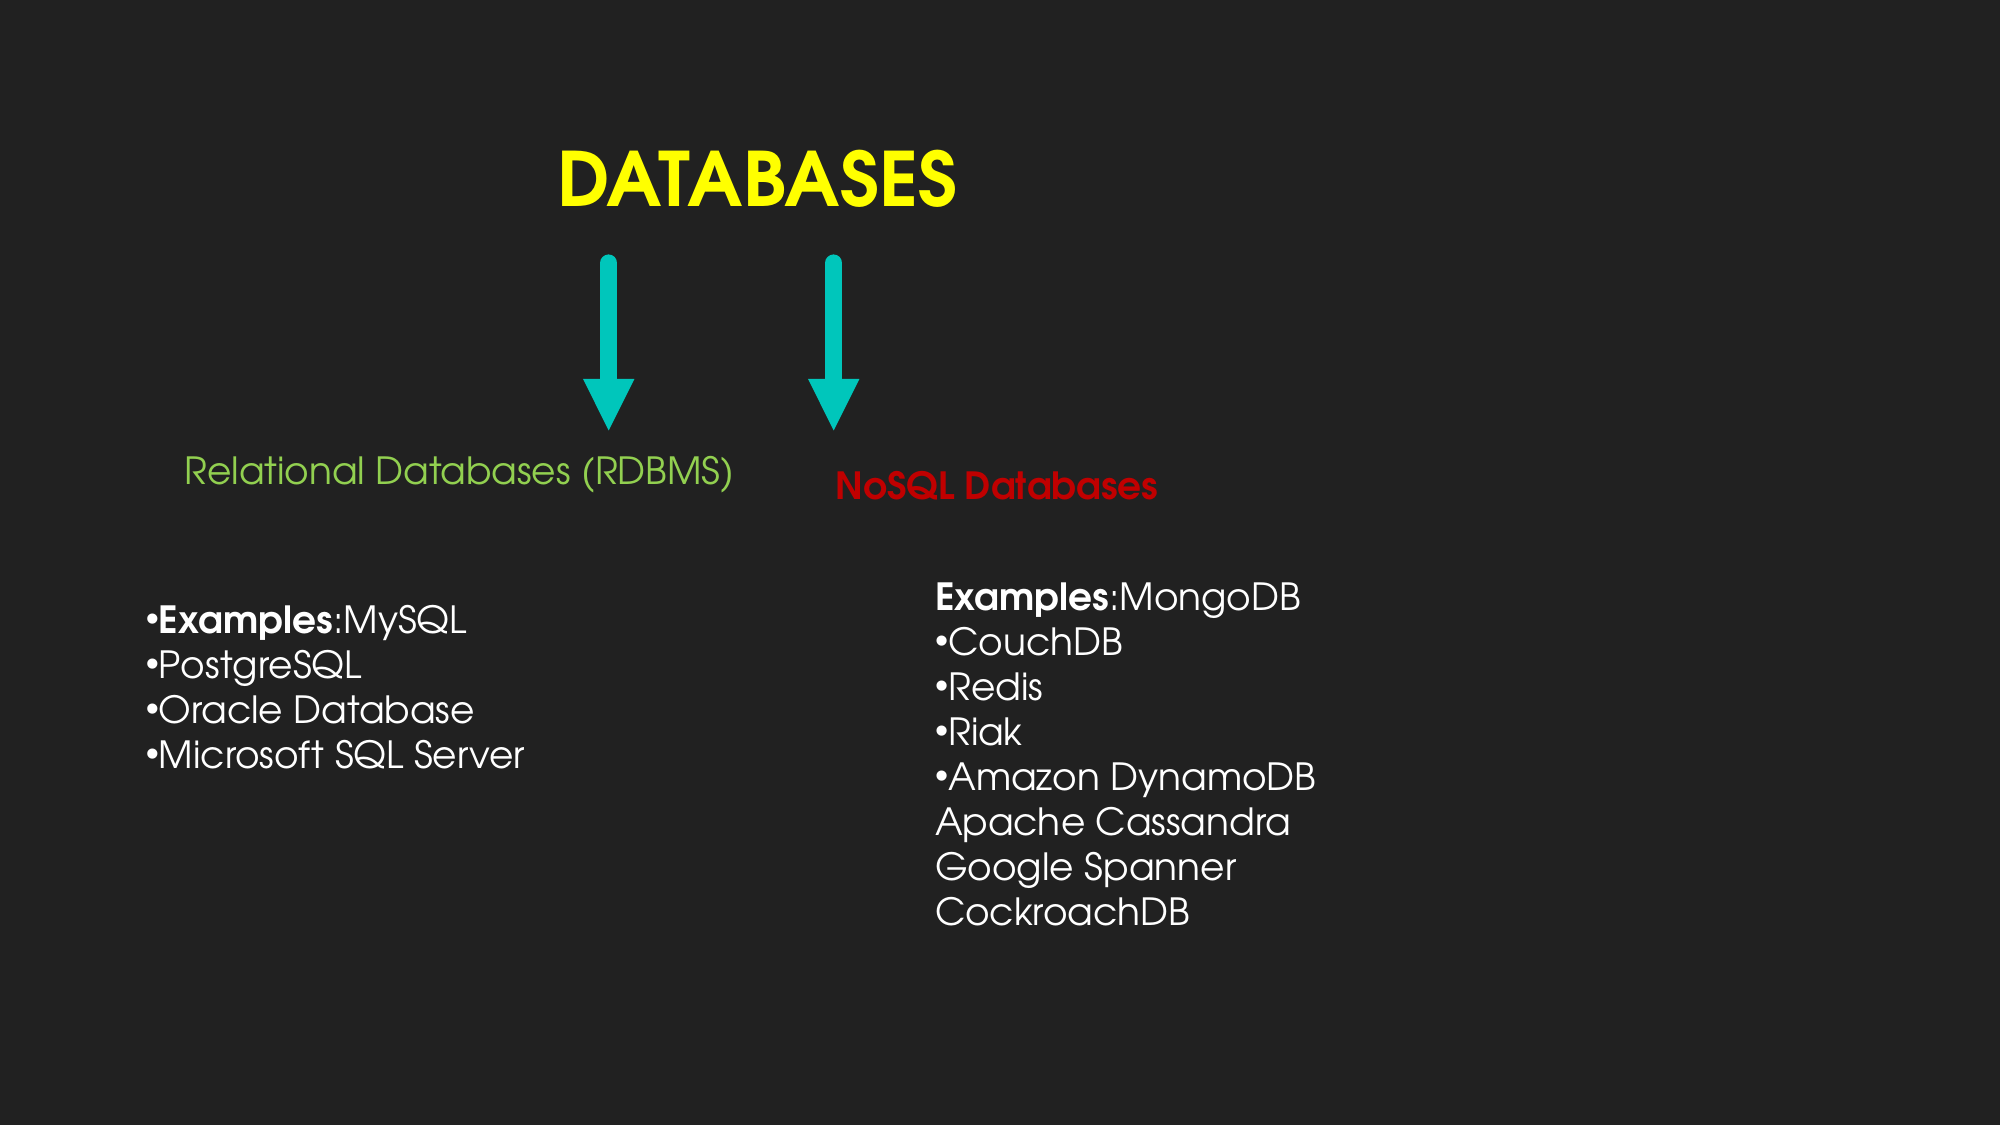

DATABASES
Relational Databases (RDBMS)
NoSQL Databases
Examples:MongoDB
CouchDB
Redis
Riak
Amazon DynamoDB
Apache Cassandra
Google Spanner
CockroachDB

Examples:MySQL
PostgreSQL
Oracle Database
Microsoft SQL Server